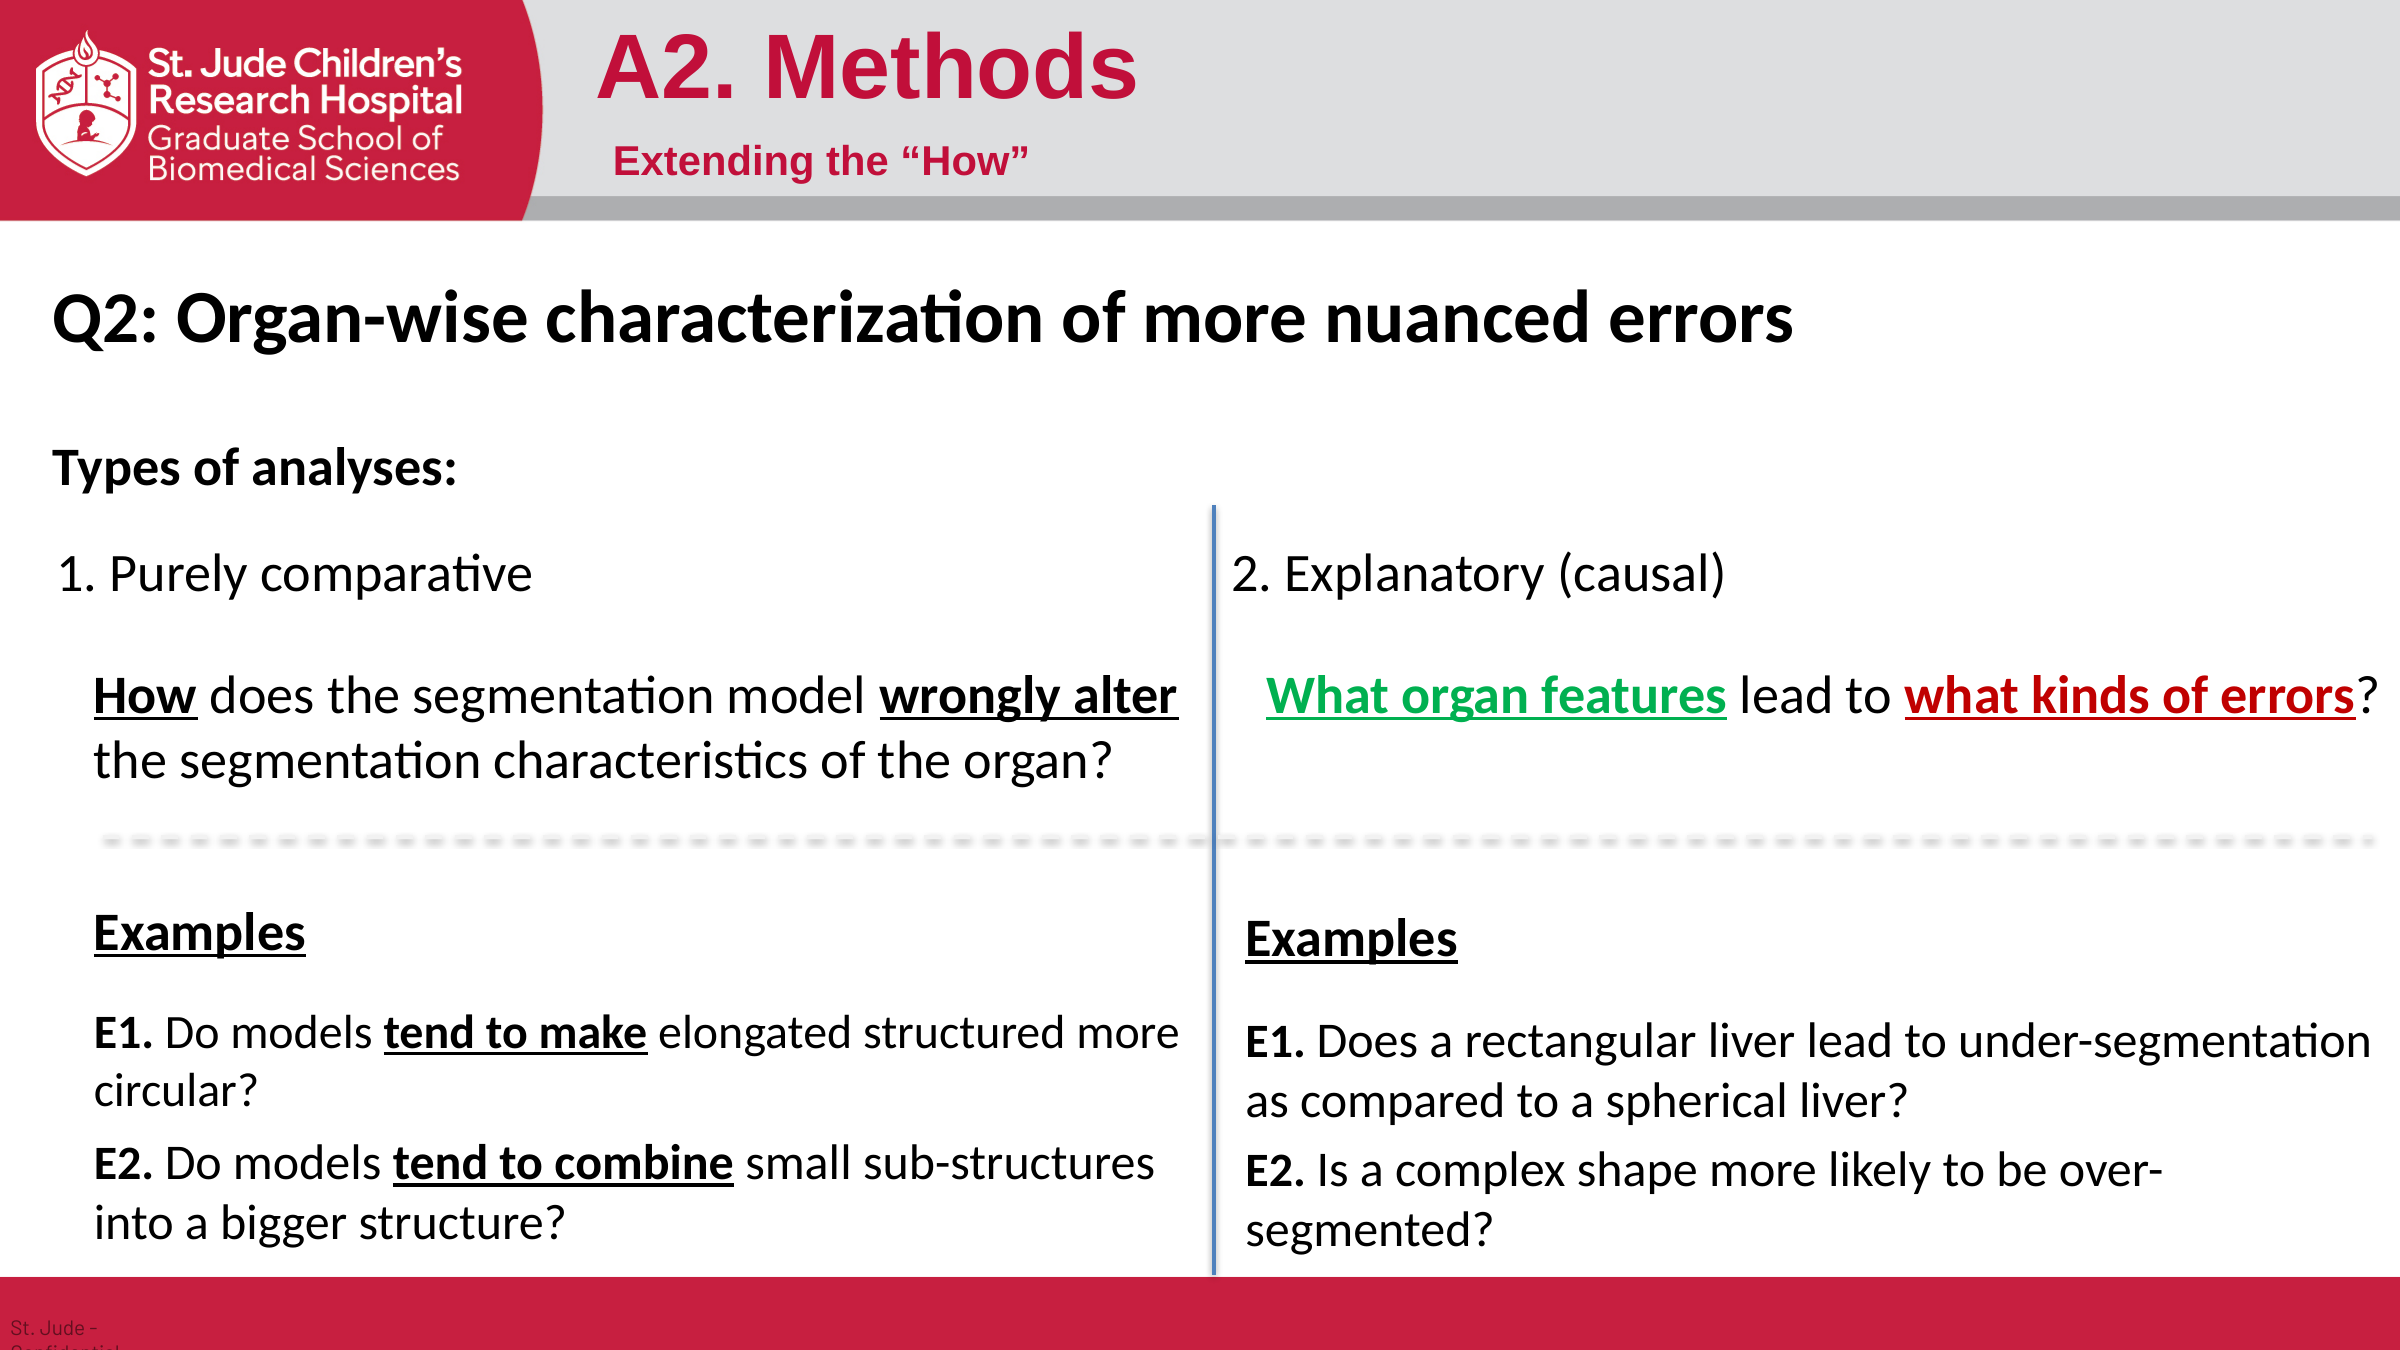

A2. Methods
Extending the “How”
Q2: Organ-wise characterization of more nuanced errors
Types of analyses:
1. Purely comparative
2. Explanatory (causal)
How does the segmentation model wrongly alter the segmentation characteristics of the organ?
What organ features lead to what kinds of errors?
Examples
Examples
E1. Do models tend to make elongated structured more circular?
E1. Does a rectangular liver lead to under-segmentation as compared to a spherical liver?
E2. Do models tend to combine small sub-structures into a bigger structure?
E2. Is a complex shape more likely to be over-segmented?